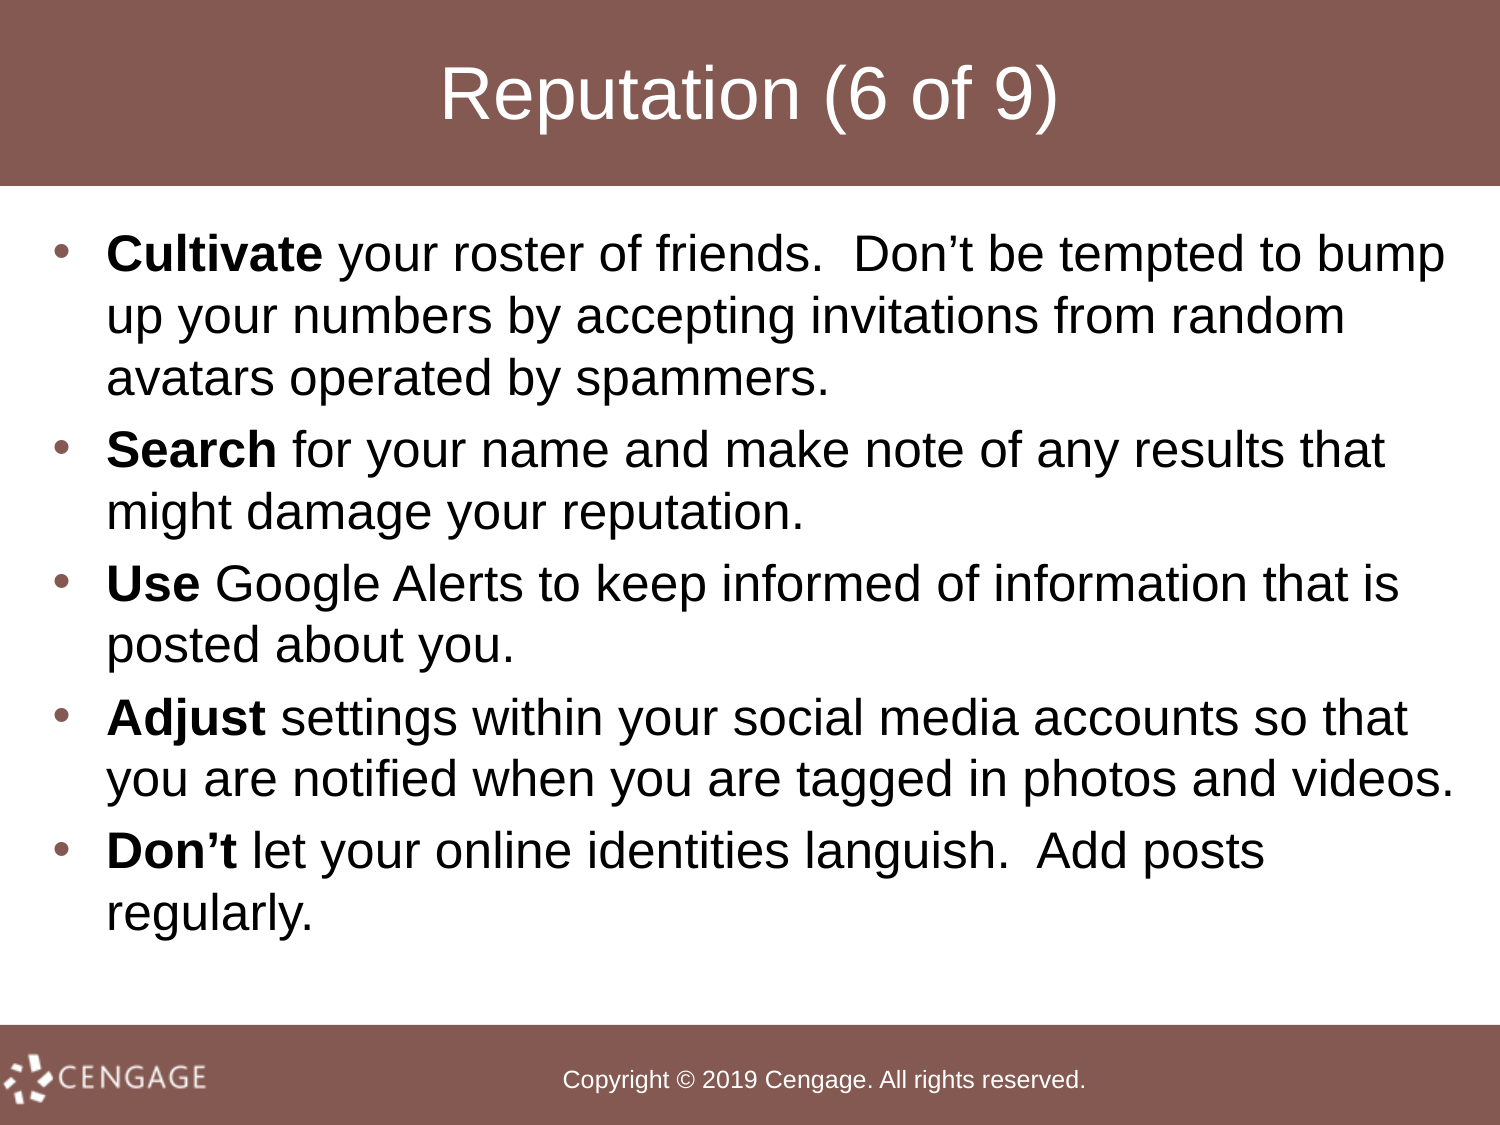

# Reputation (6 of 9)
Cultivate your roster of friends.  Don’t be tempted to bump up your numbers by accepting invitations from random avatars operated by spammers.
Search for your name and make note of any results that might damage your reputation.
Use Google Alerts to keep informed of information that is posted about you.
Adjust settings within your social media accounts so that you are notified when you are tagged in photos and videos.
Don’t let your online identities languish.  Add posts regularly.